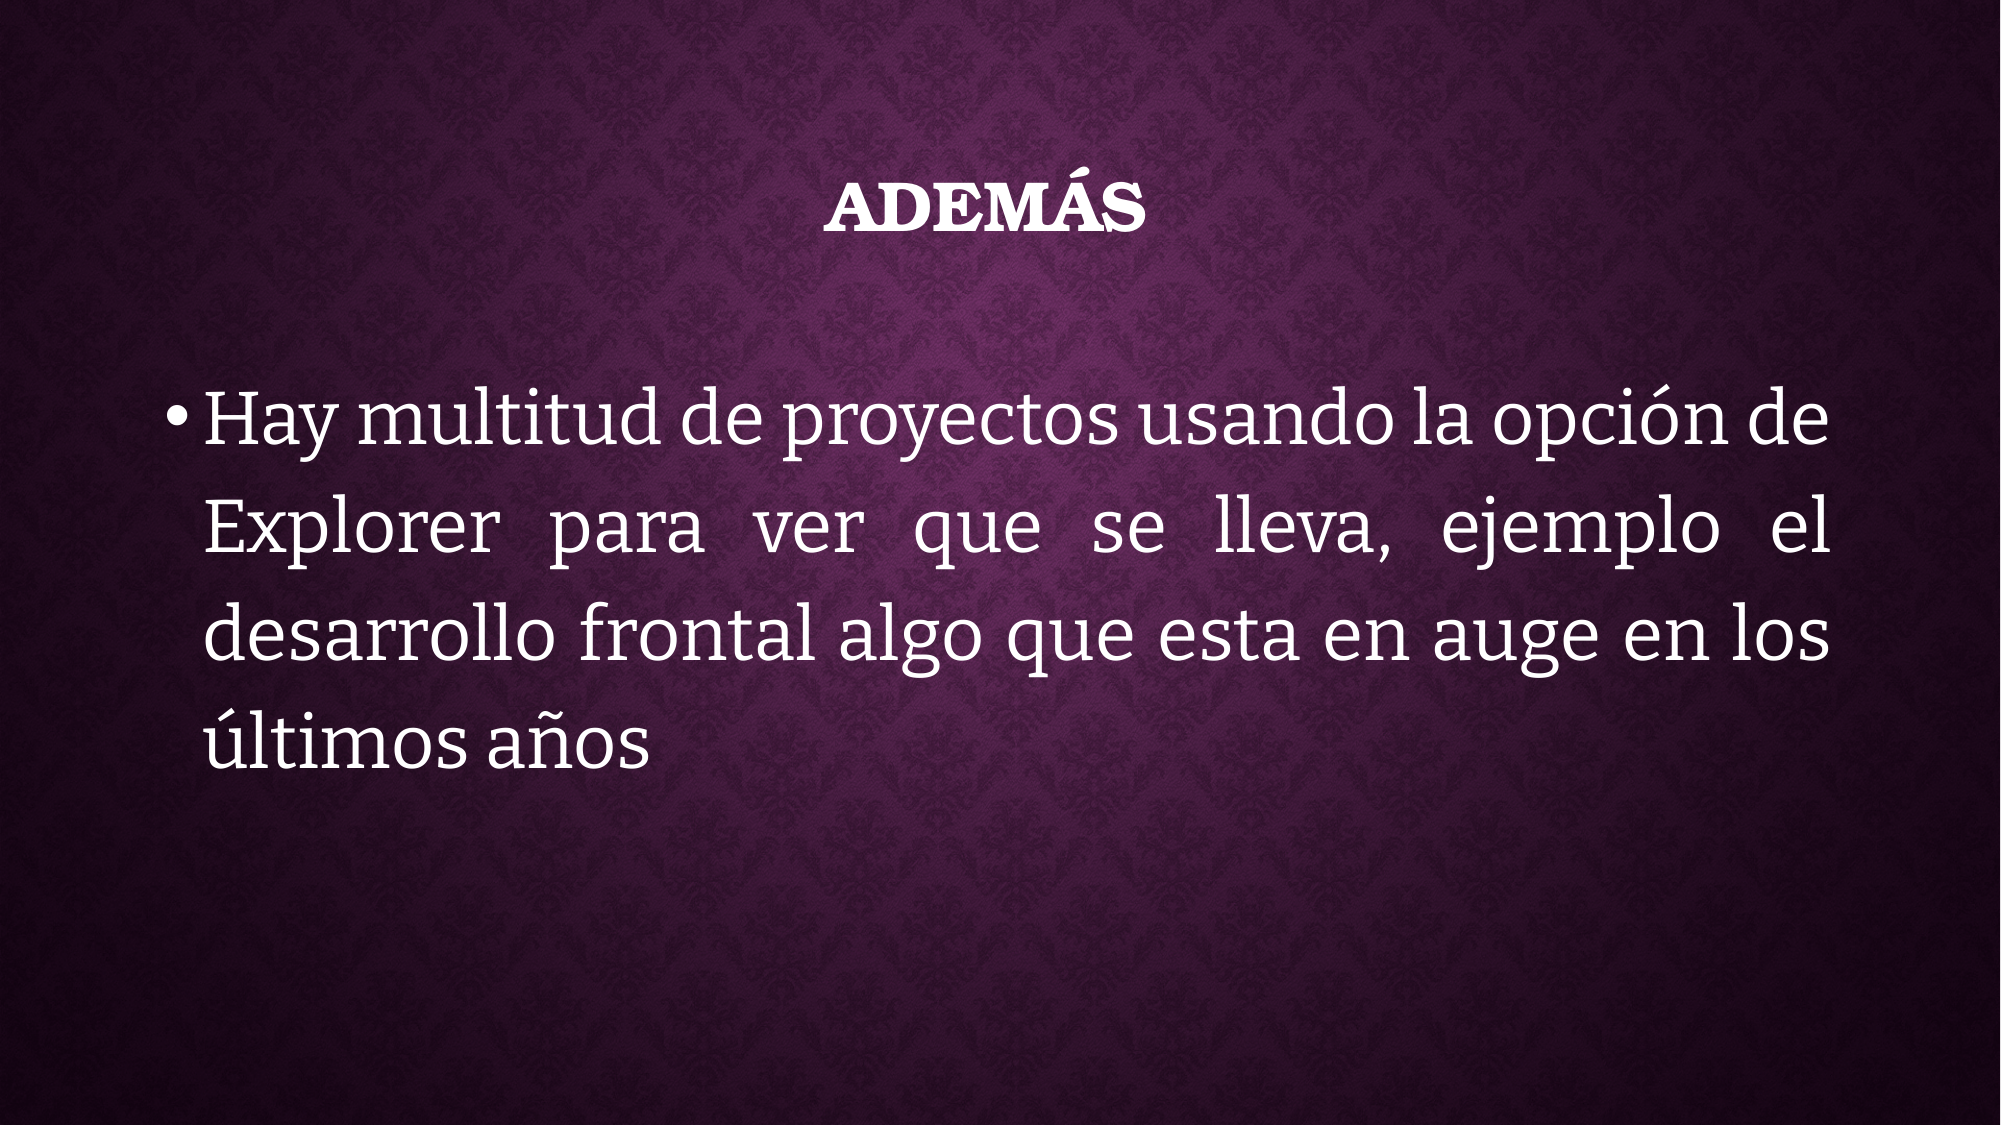

# Además
Hay multitud de proyectos usando la opción de Explorer para ver que se lleva, ejemplo el desarrollo frontal algo que esta en auge en los últimos años